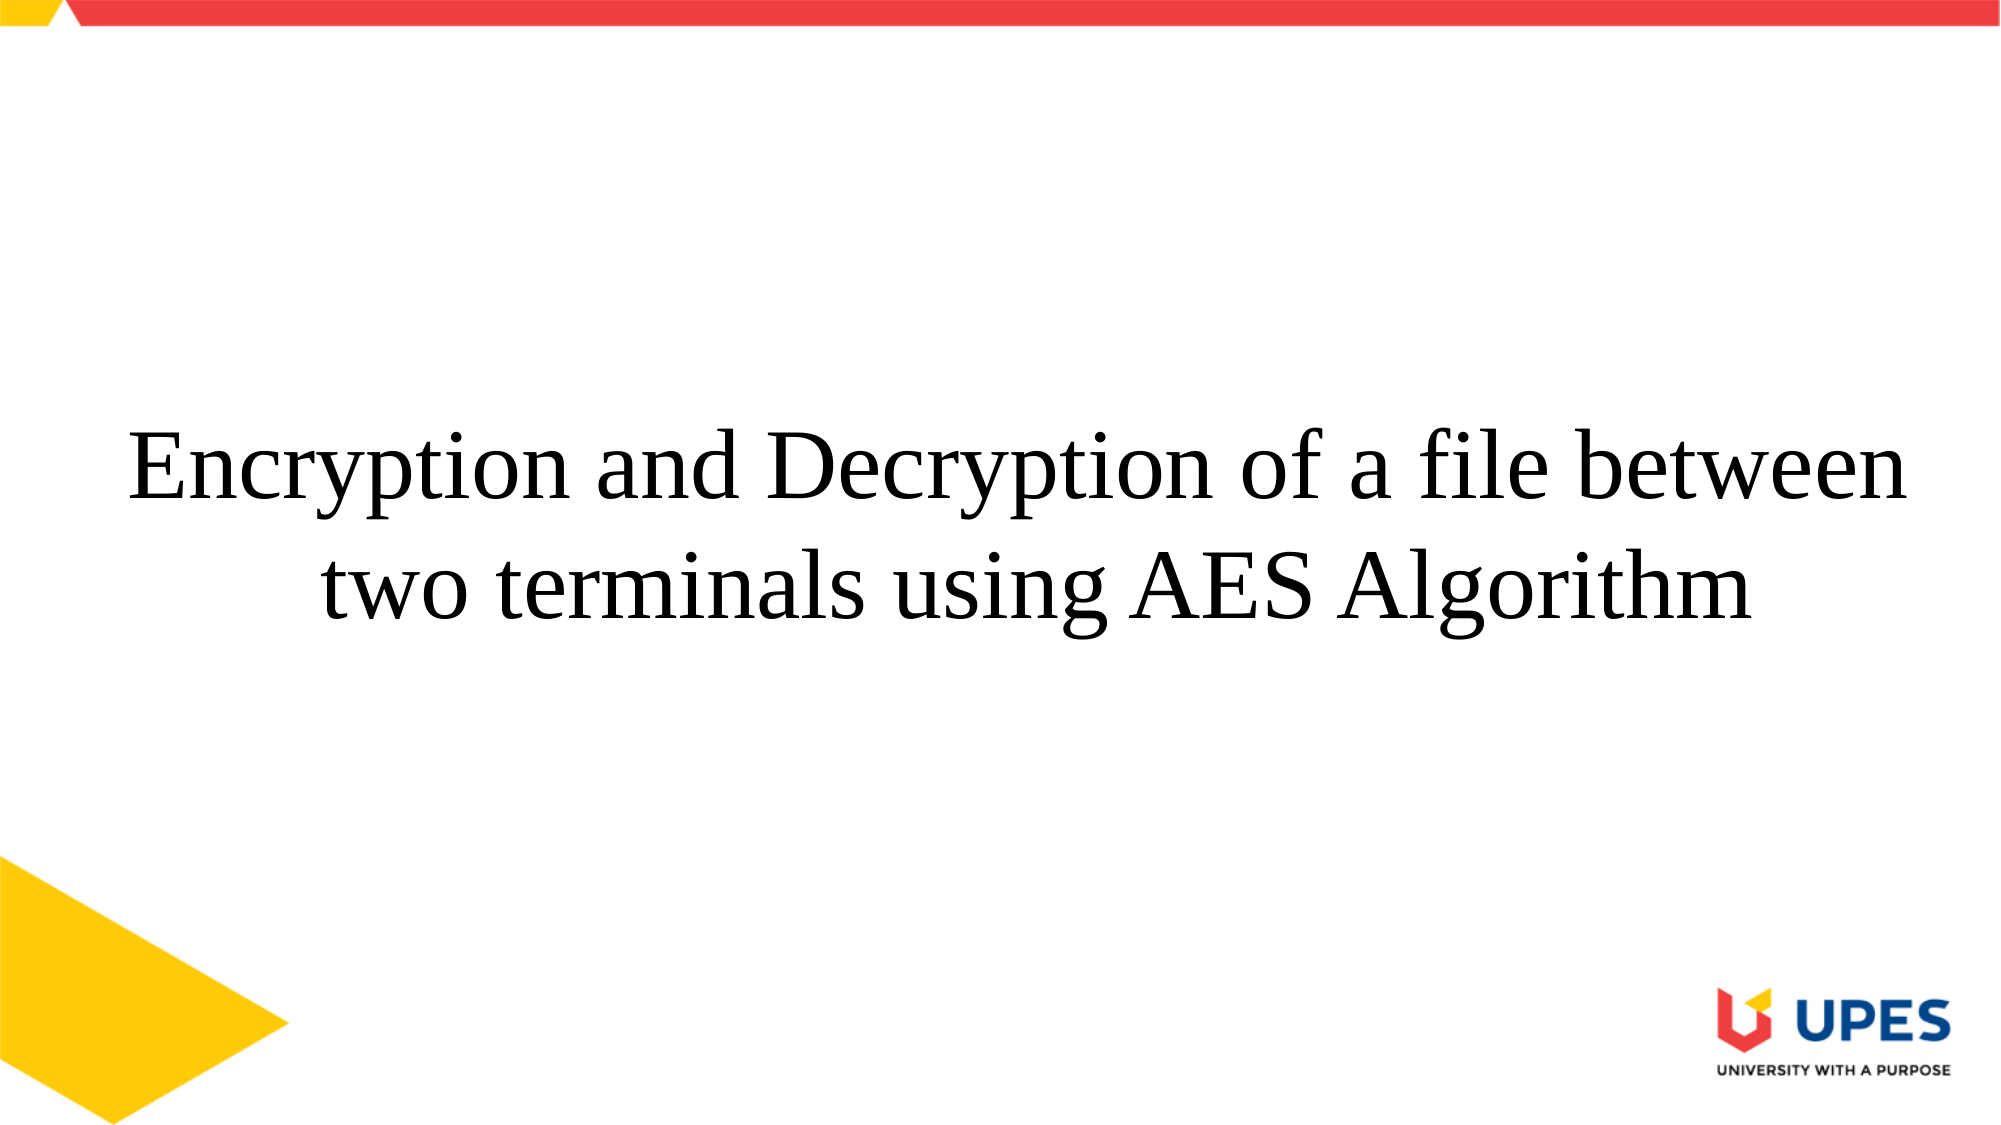

Encryption and Decryption of a file between two terminals using AES Algorithm